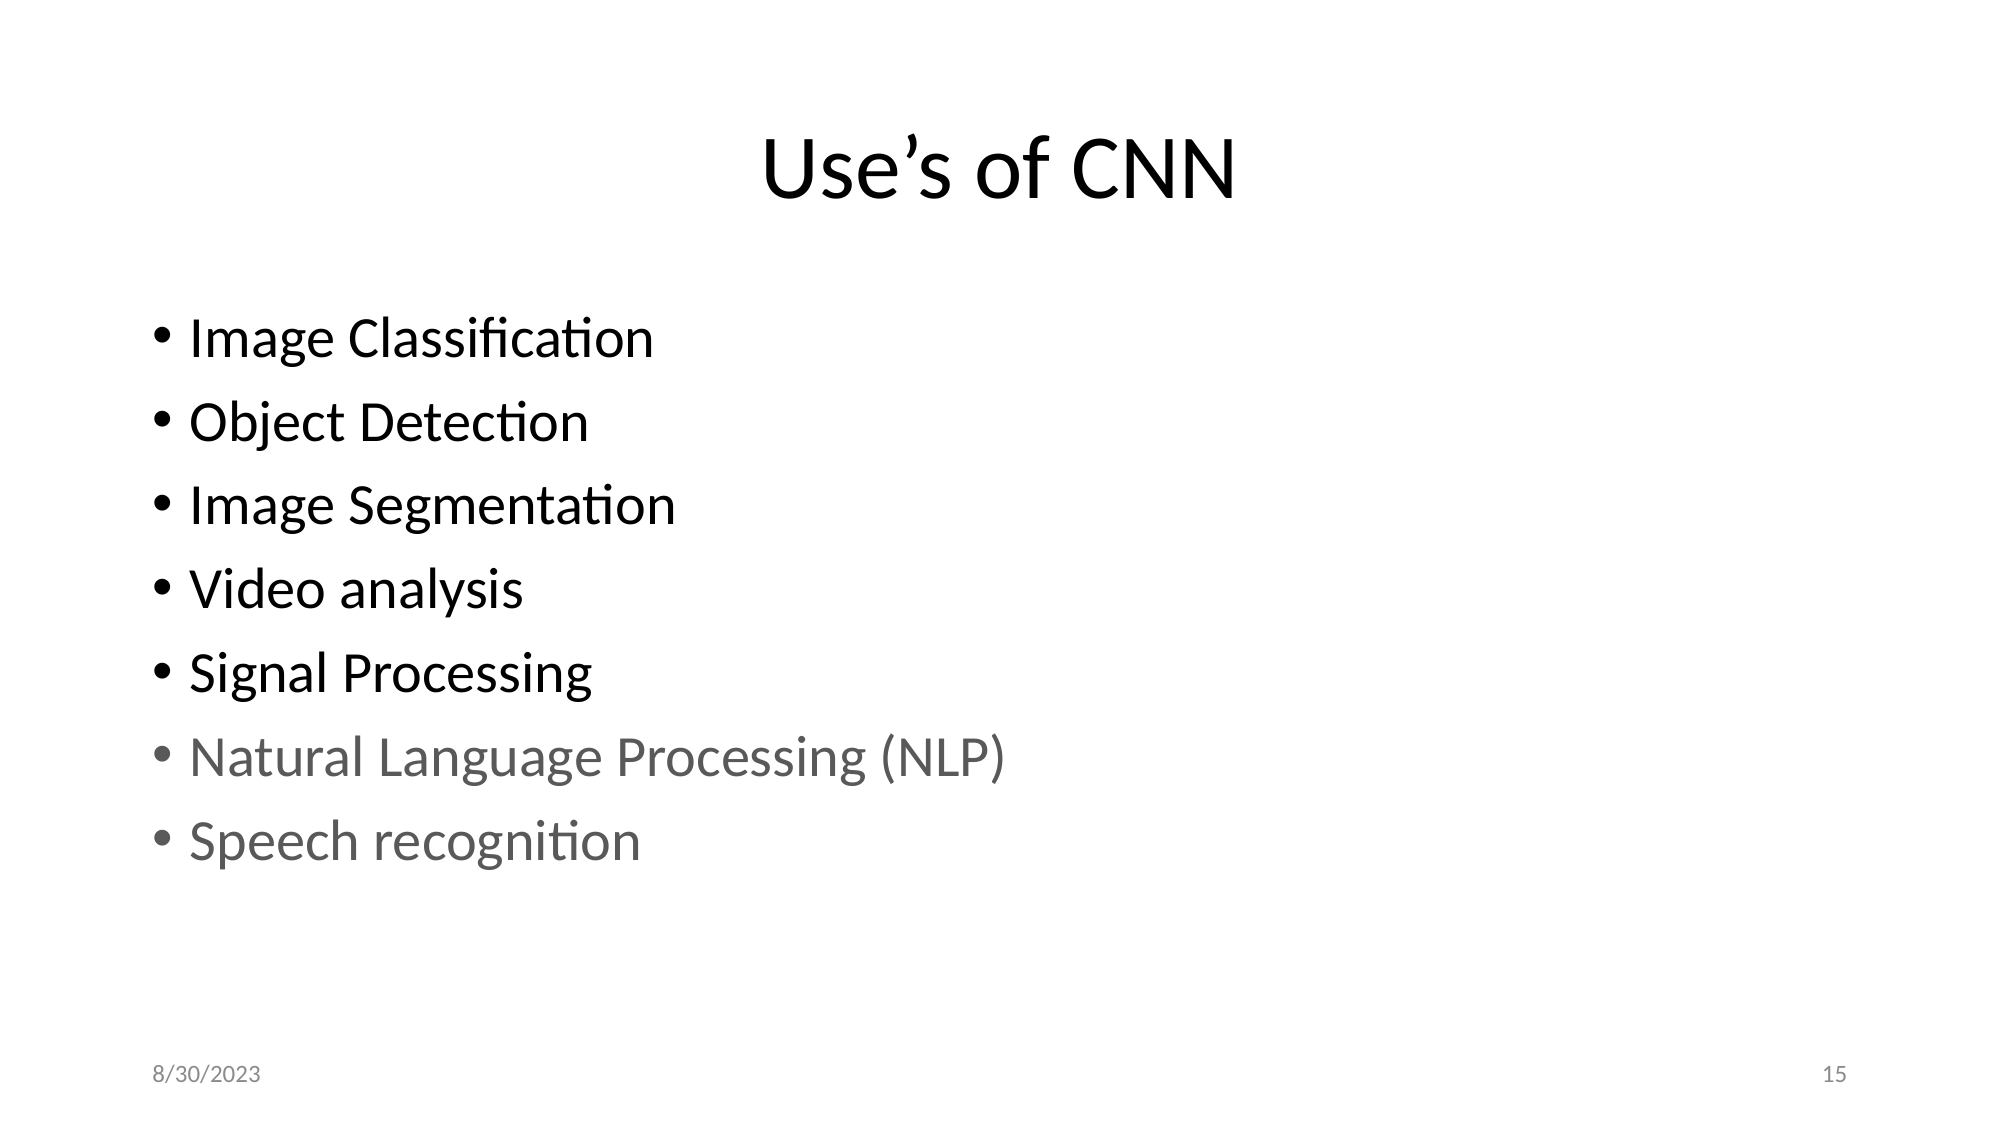

# Use’s of CNN
Image Classification
Object Detection
Image Segmentation
Video analysis
Signal Processing
Natural Language Processing (NLP)
Speech recognition
8/30/2023
15